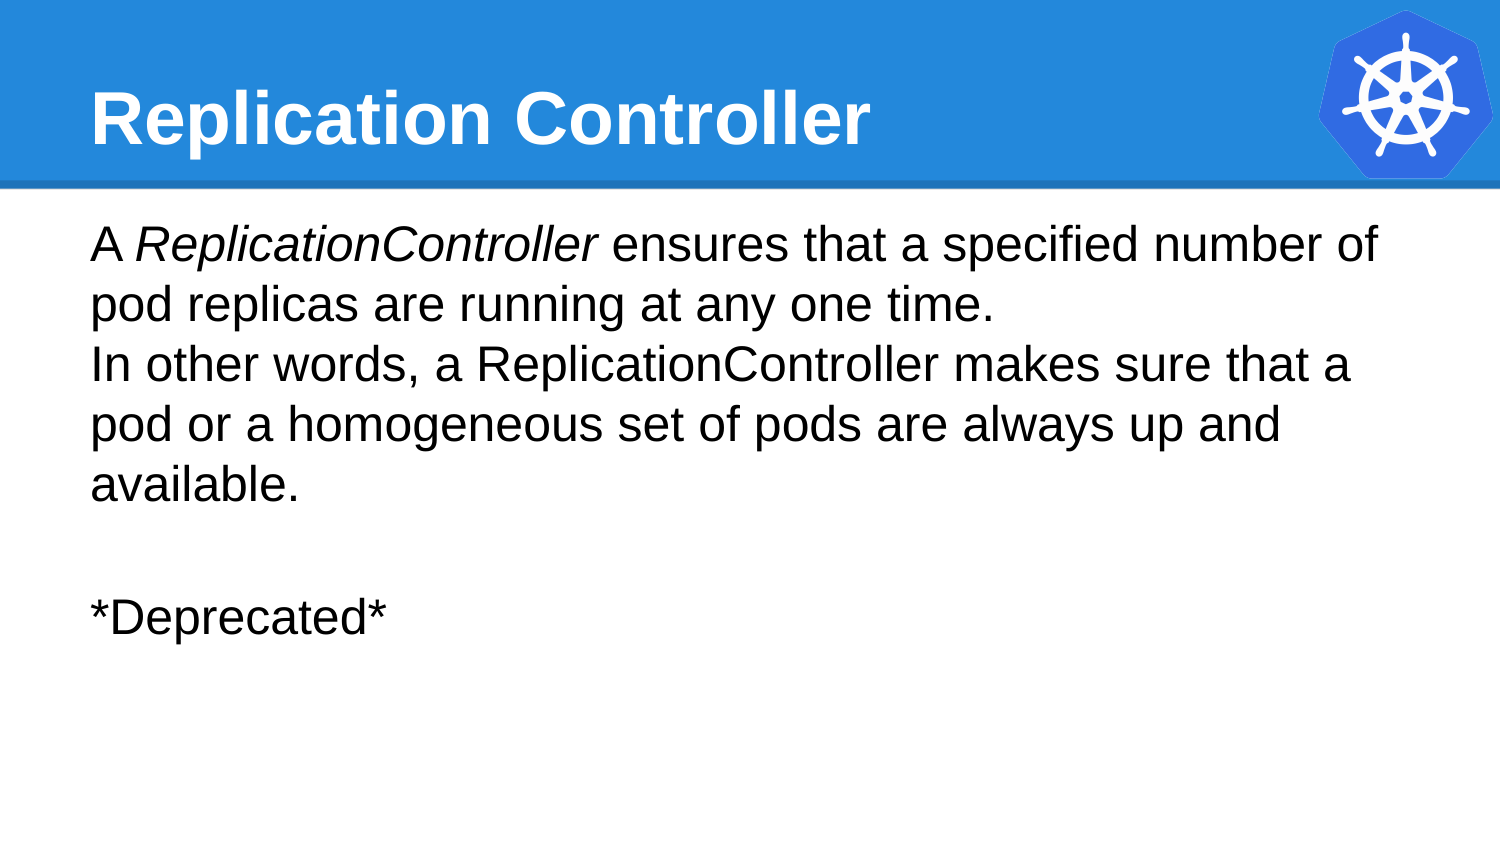

# Replication Controller
A ReplicationController ensures that a specified number of pod replicas are running at any one time.
In other words, a ReplicationController makes sure that a pod or a homogeneous set of pods are always up and available.

*Deprecated*